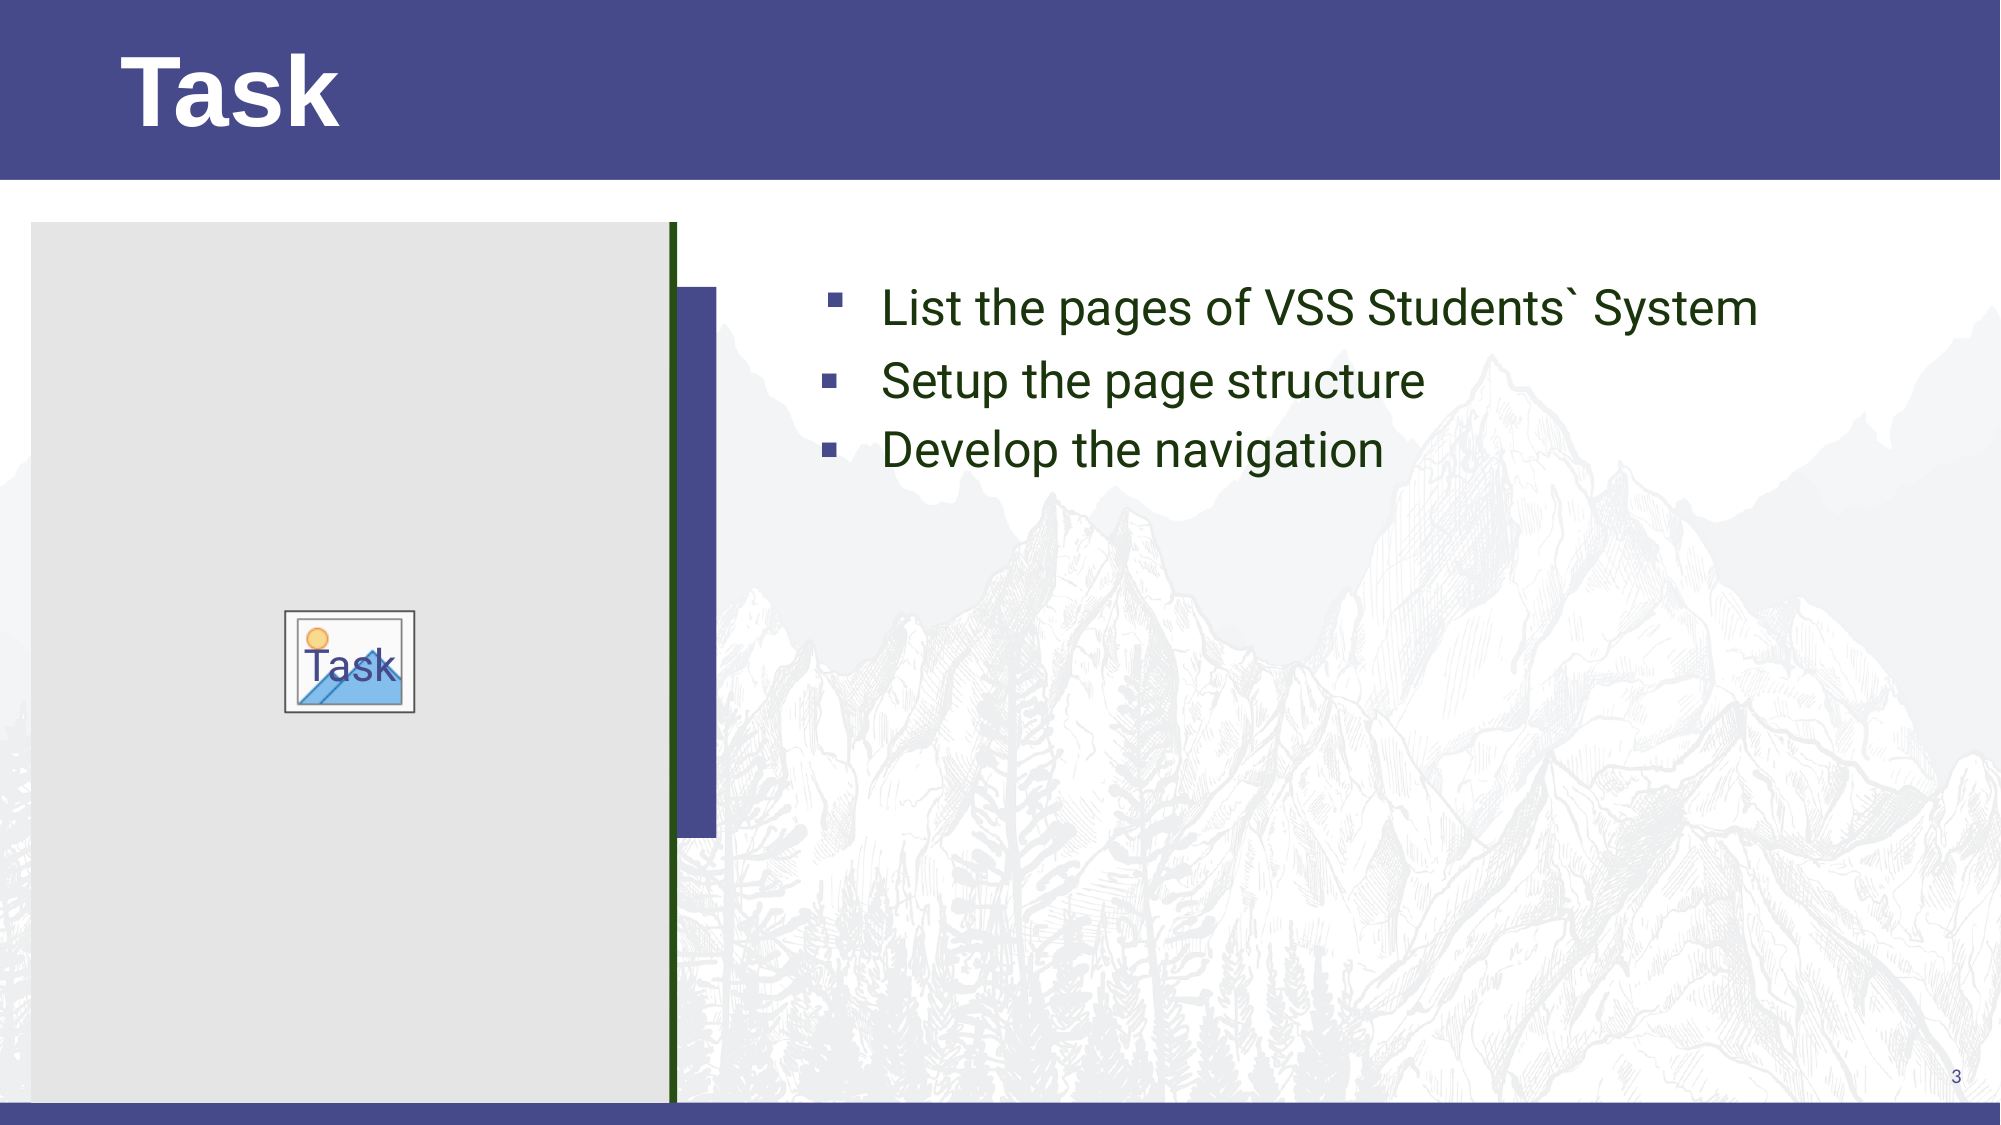

Task
List the pages of VSS Students` System
Setup the page structure
Develop the navigation

Task
3